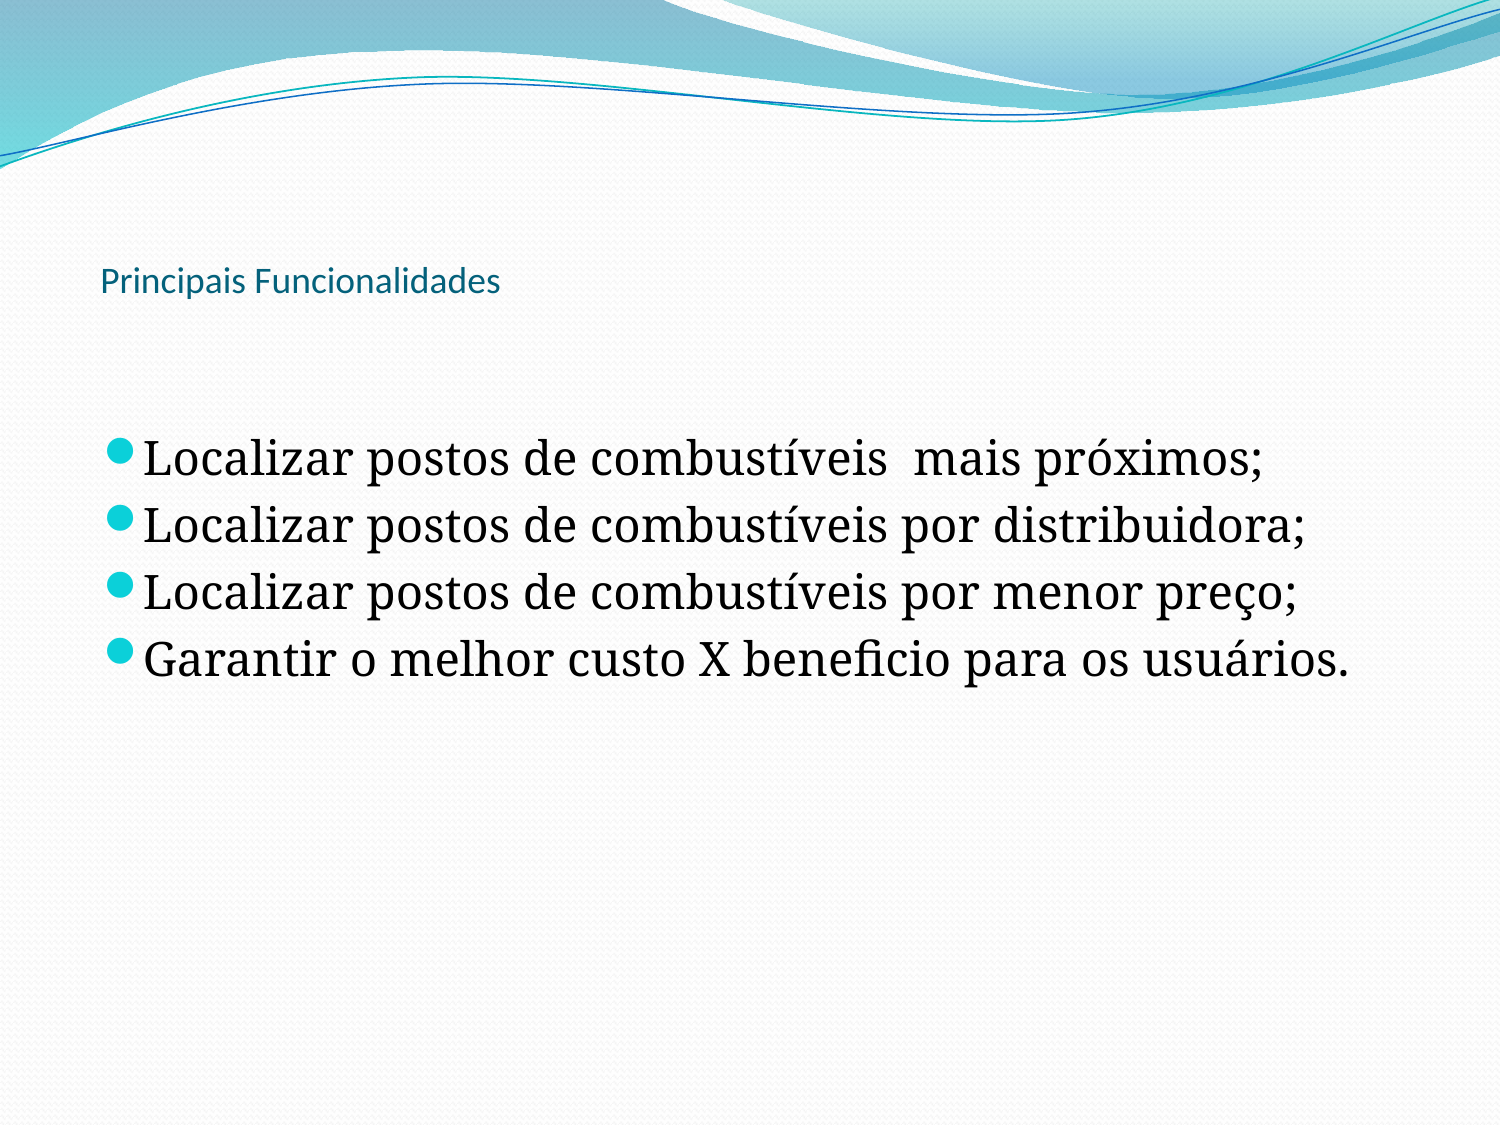

# Principais Funcionalidades
Localizar postos de combustíveis  mais próximos;
Localizar postos de combustíveis por distribuidora;
Localizar postos de combustíveis por menor preço;
Garantir o melhor custo X beneficio para os usuários.